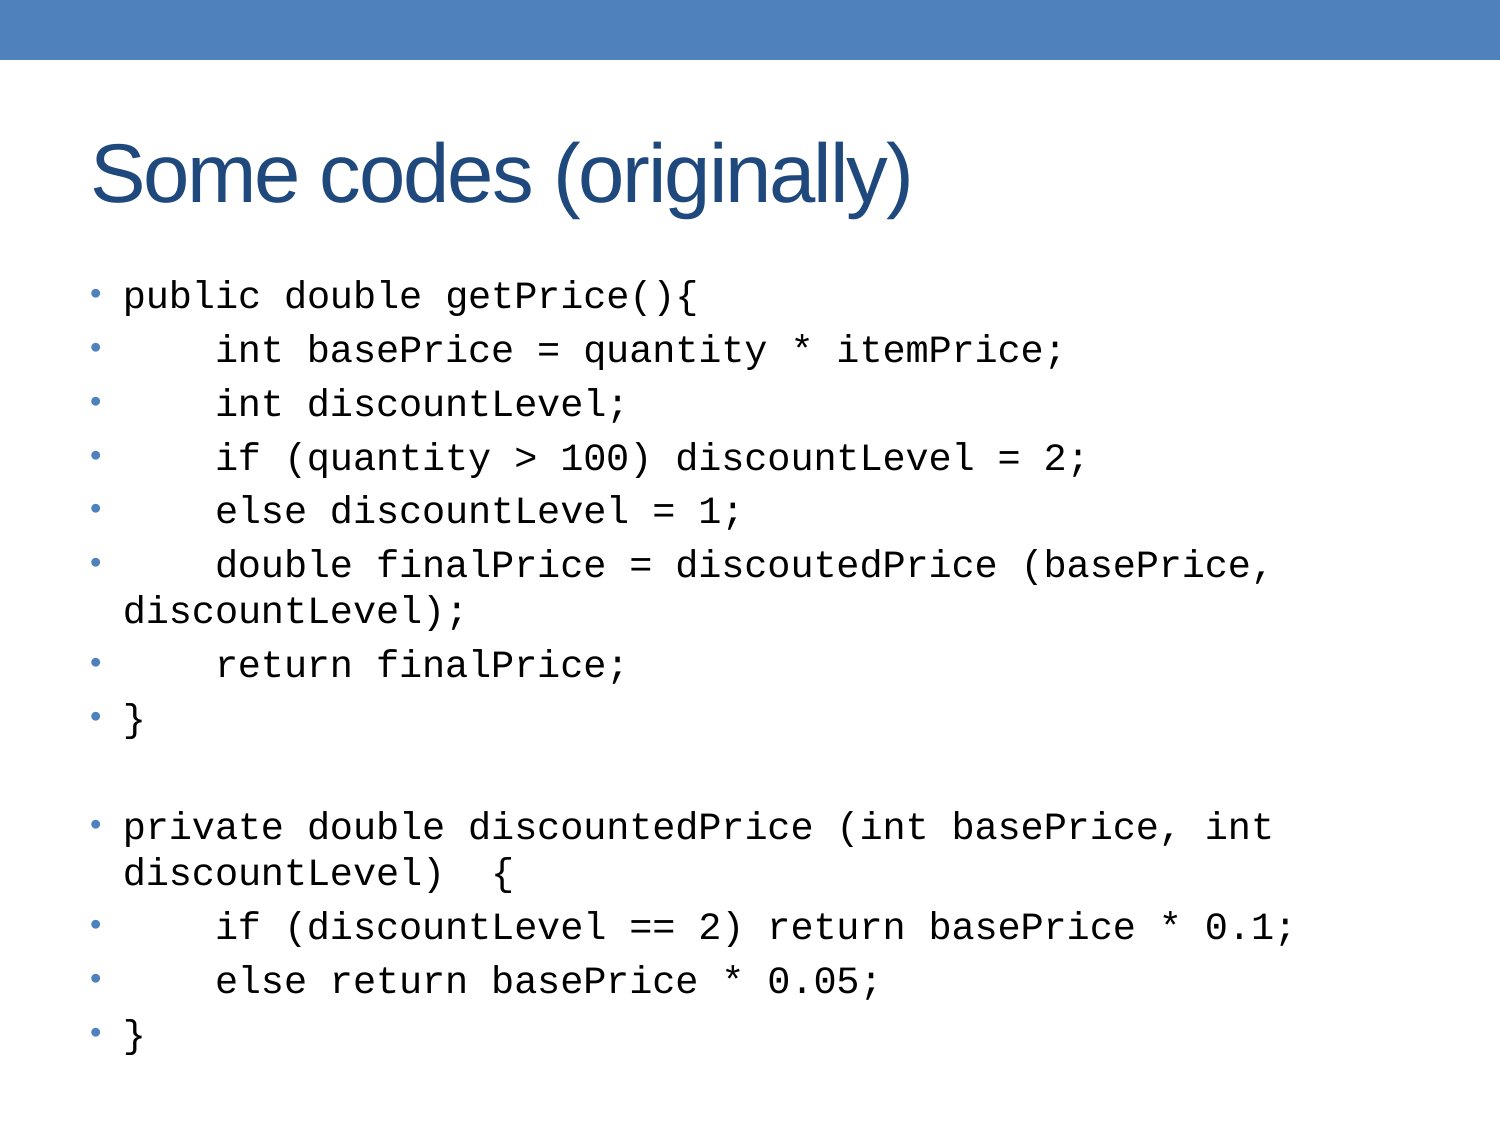

21
# Some codes (originally)
public double getPrice(){
    int basePrice = quantity * itemPrice;
    int discountLevel;
    if (quantity > 100) discountLevel = 2;
    else discountLevel = 1;
    double finalPrice = discoutedPrice (basePrice, discountLevel);
    return finalPrice;
}

private double discountedPrice (int basePrice, int discountLevel)  {
    if (discountLevel == 2) return basePrice * 0.1;
    else return basePrice * 0.05;
}